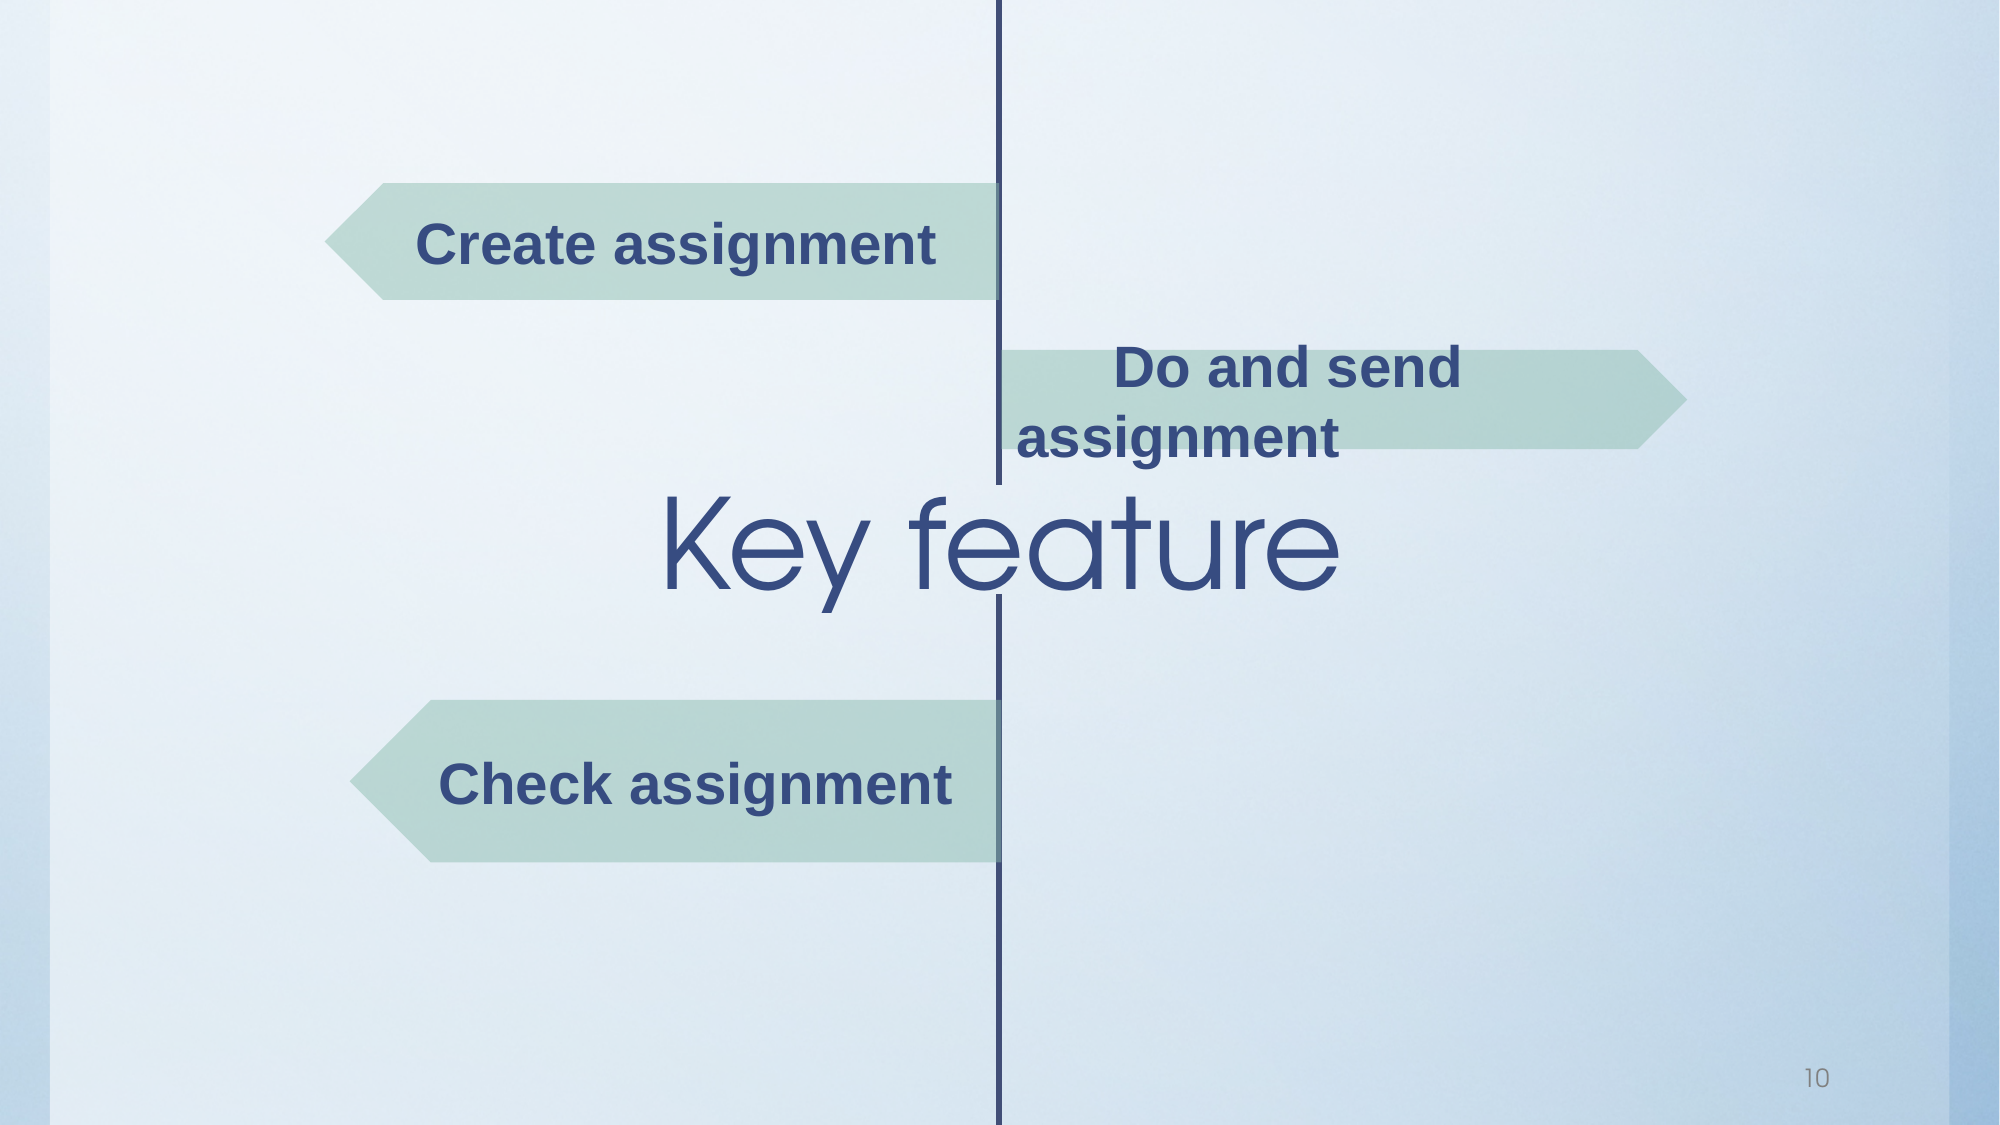

Create assignment
      Do and send assignment
# Key feature
Check assignment
10